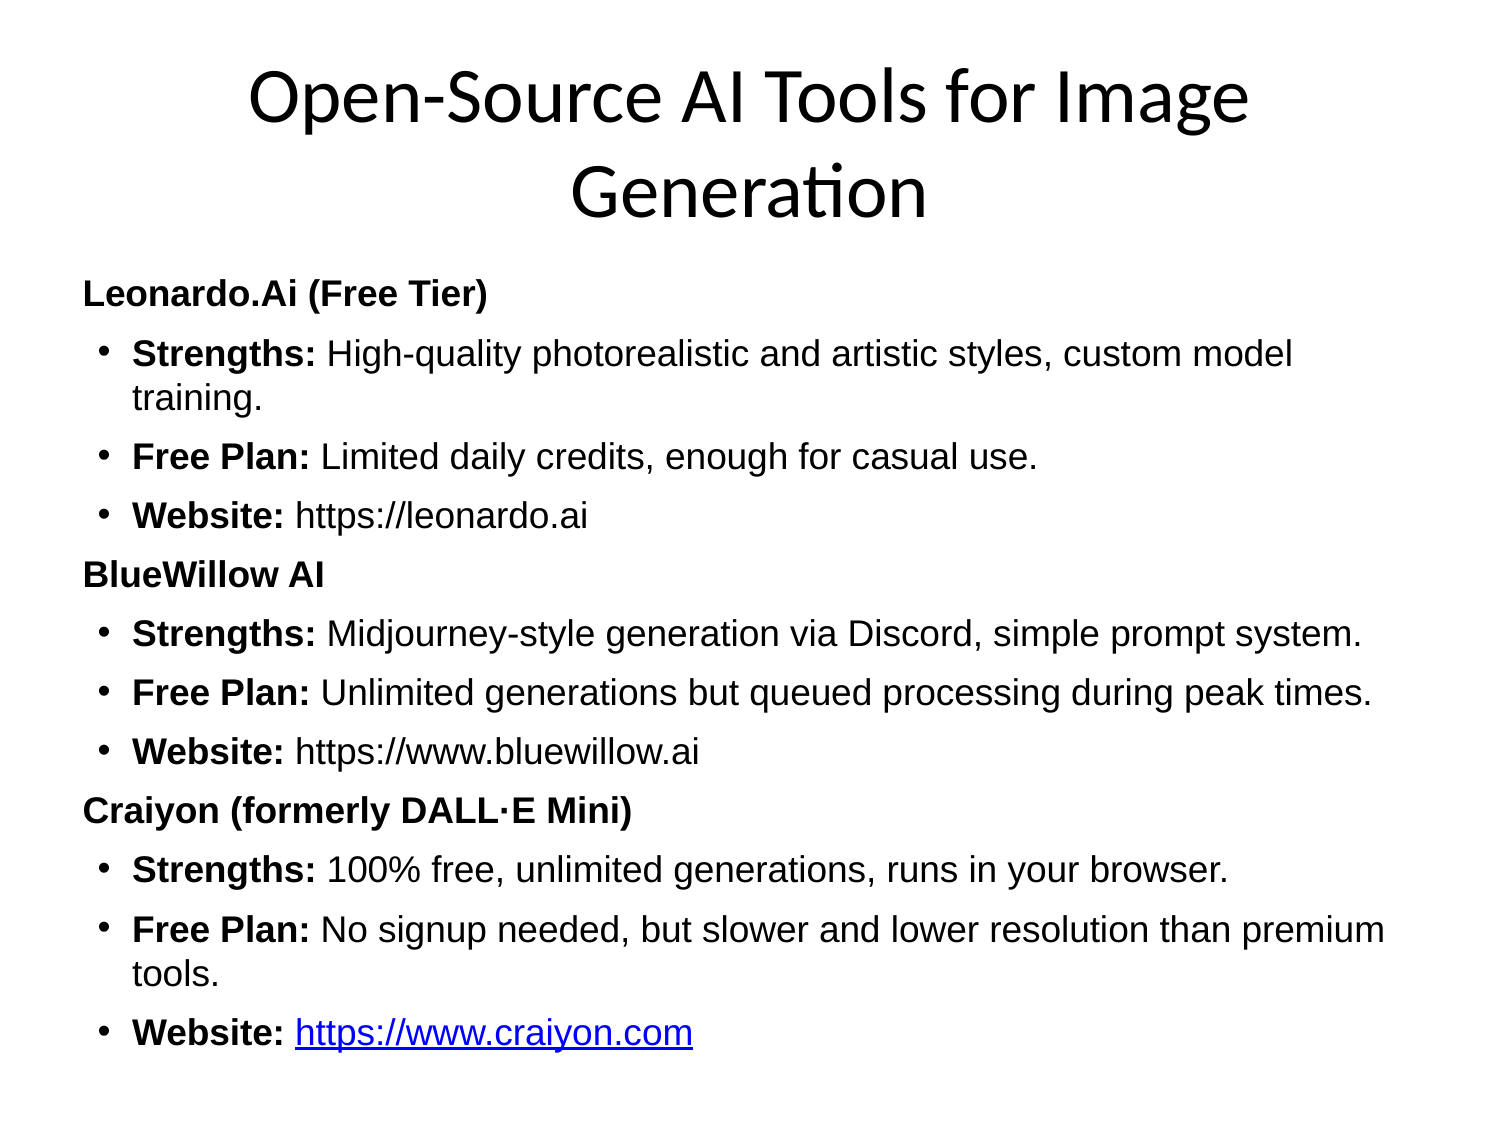

# Open-Source AI Tools for Image Generation
Leonardo.Ai (Free Tier)
Strengths: High-quality photorealistic and artistic styles, custom model training.
Free Plan: Limited daily credits, enough for casual use.
Website: https://leonardo.ai
BlueWillow AI
Strengths: Midjourney-style generation via Discord, simple prompt system.
Free Plan: Unlimited generations but queued processing during peak times.
Website: https://www.bluewillow.ai
Craiyon (formerly DALL·E Mini)
Strengths: 100% free, unlimited generations, runs in your browser.
Free Plan: No signup needed, but slower and lower resolution than premium tools.
Website: https://www.craiyon.com